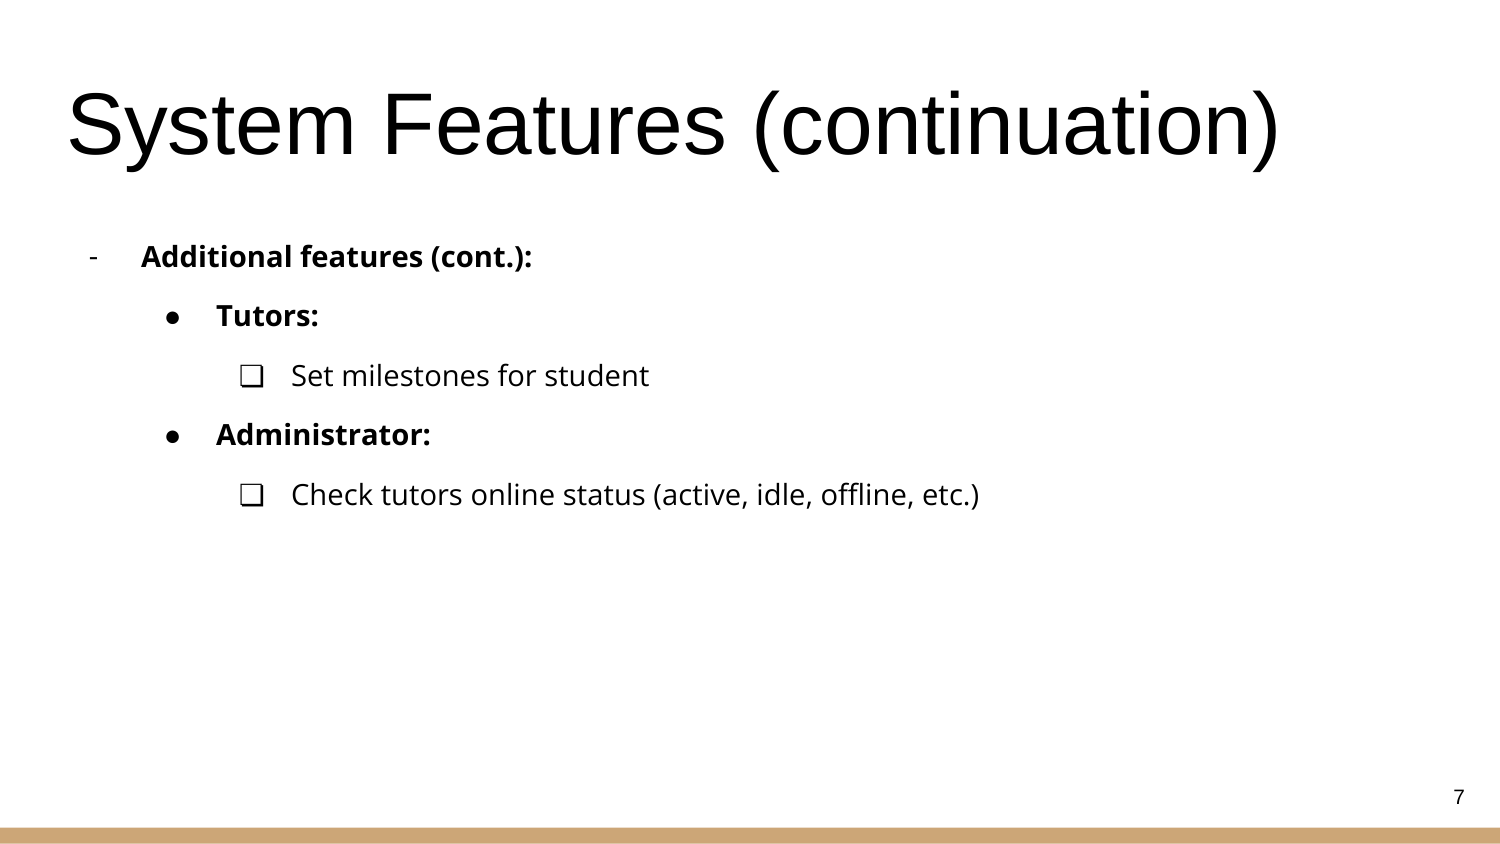

# System Features (continuation)
Additional features (cont.):
Tutors:
Set milestones for student
Administrator:
Check tutors online status (active, idle, offline, etc.)

7